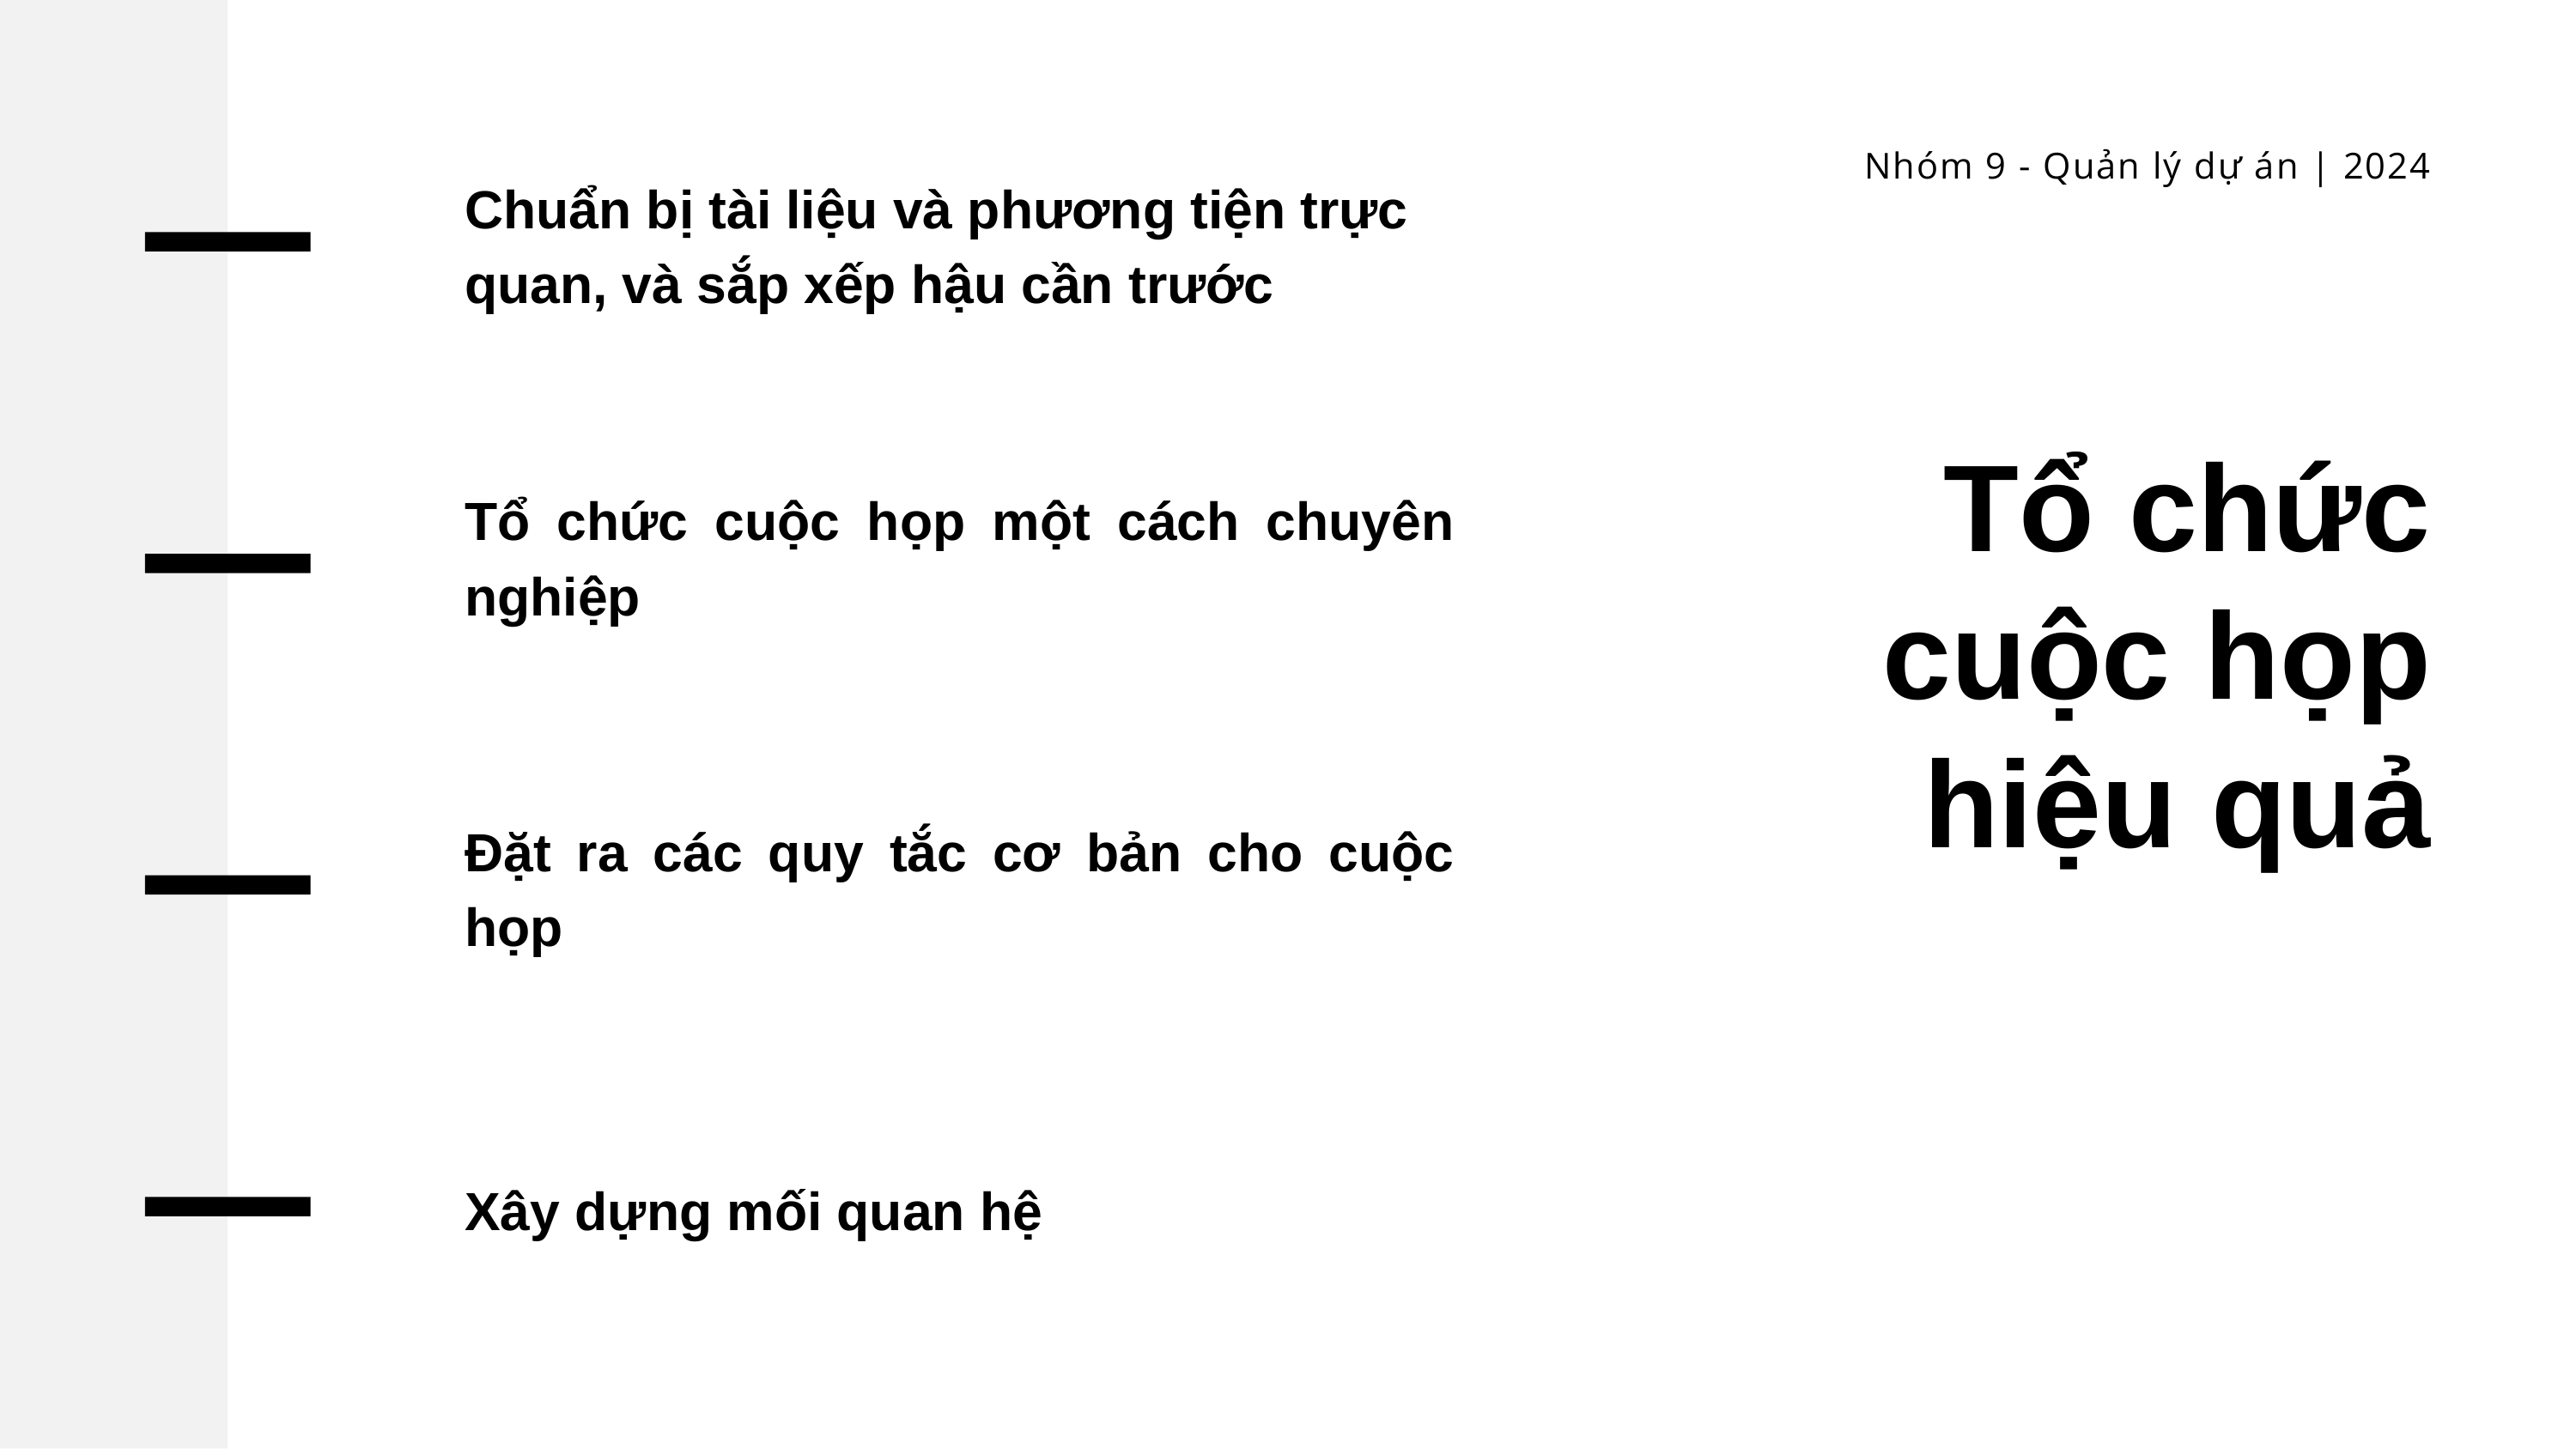

Nhóm 9 - Quản lý dự án | 2024
Chuẩn bị tài liệu và phương tiện trực quan, và sắp xếp hậu cần trước

Tổ chức
cuộc họp
hiệu quả
Tổ chức cuộc họp một cách chuyên nghiệp

Đặt ra các quy tắc cơ bản cho cuộc họp

Xây dựng mối quan hệ